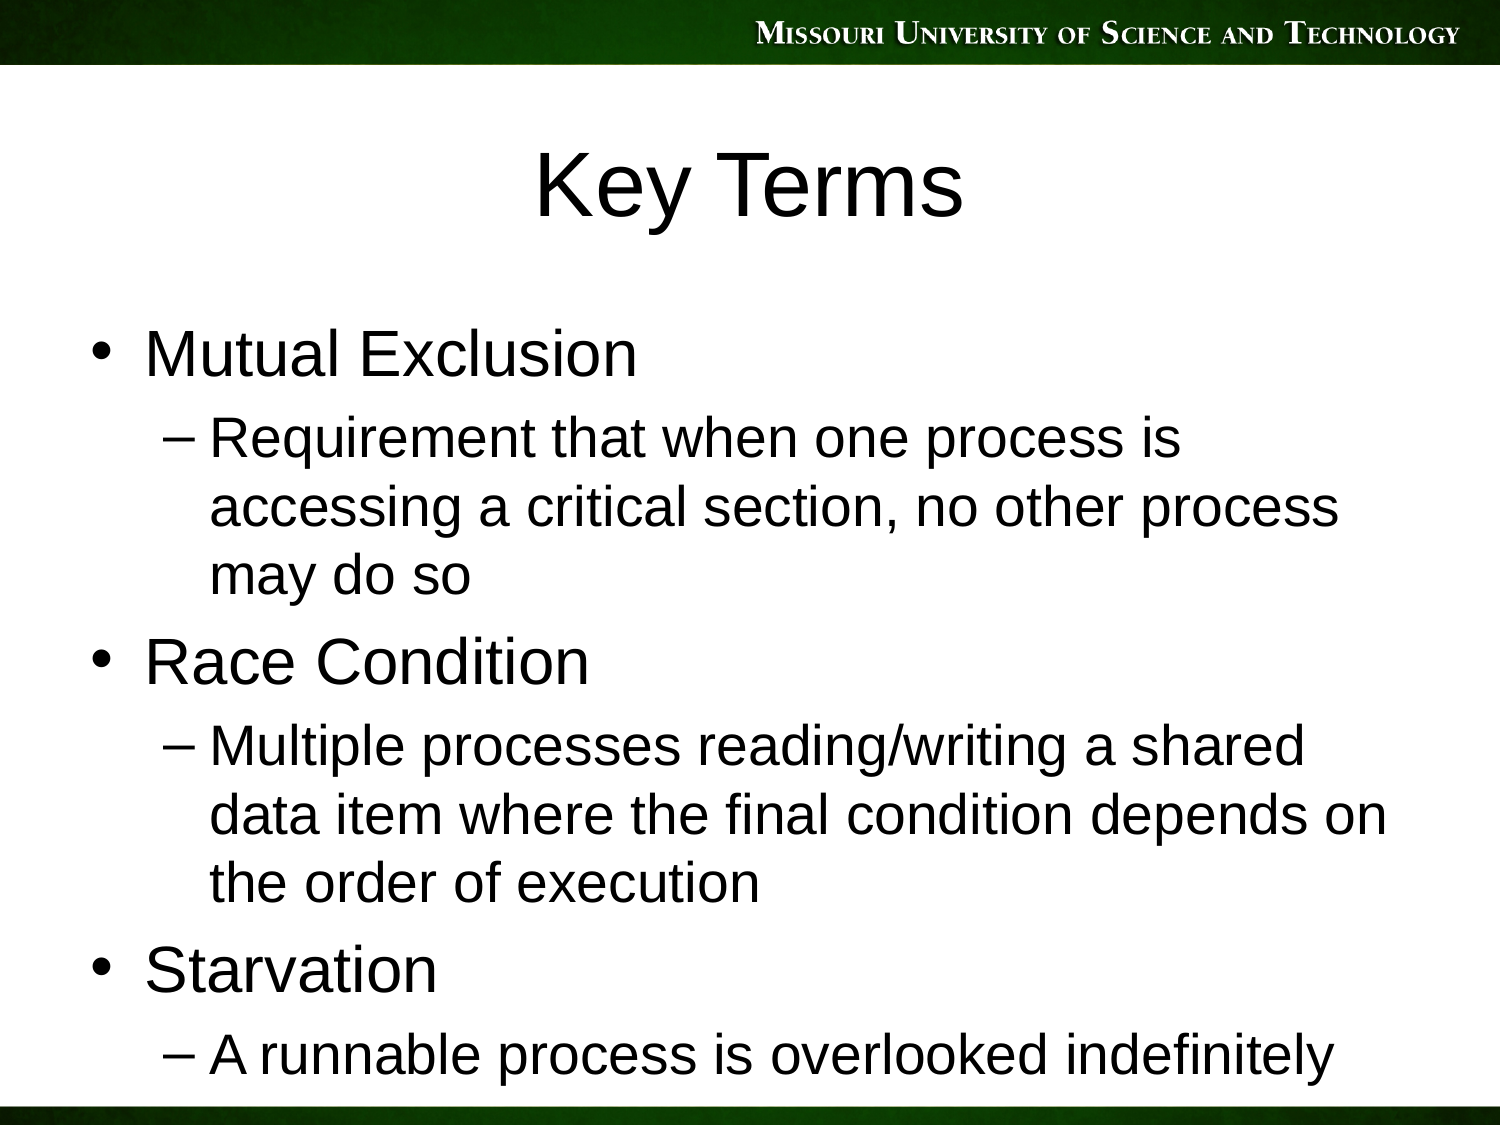

# Key Terms
Mutual Exclusion
Requirement that when one process is accessing a critical section, no other process may do so
Race Condition
Multiple processes reading/writing a shared data item where the final condition depends on the order of execution
Starvation
A runnable process is overlooked indefinitely